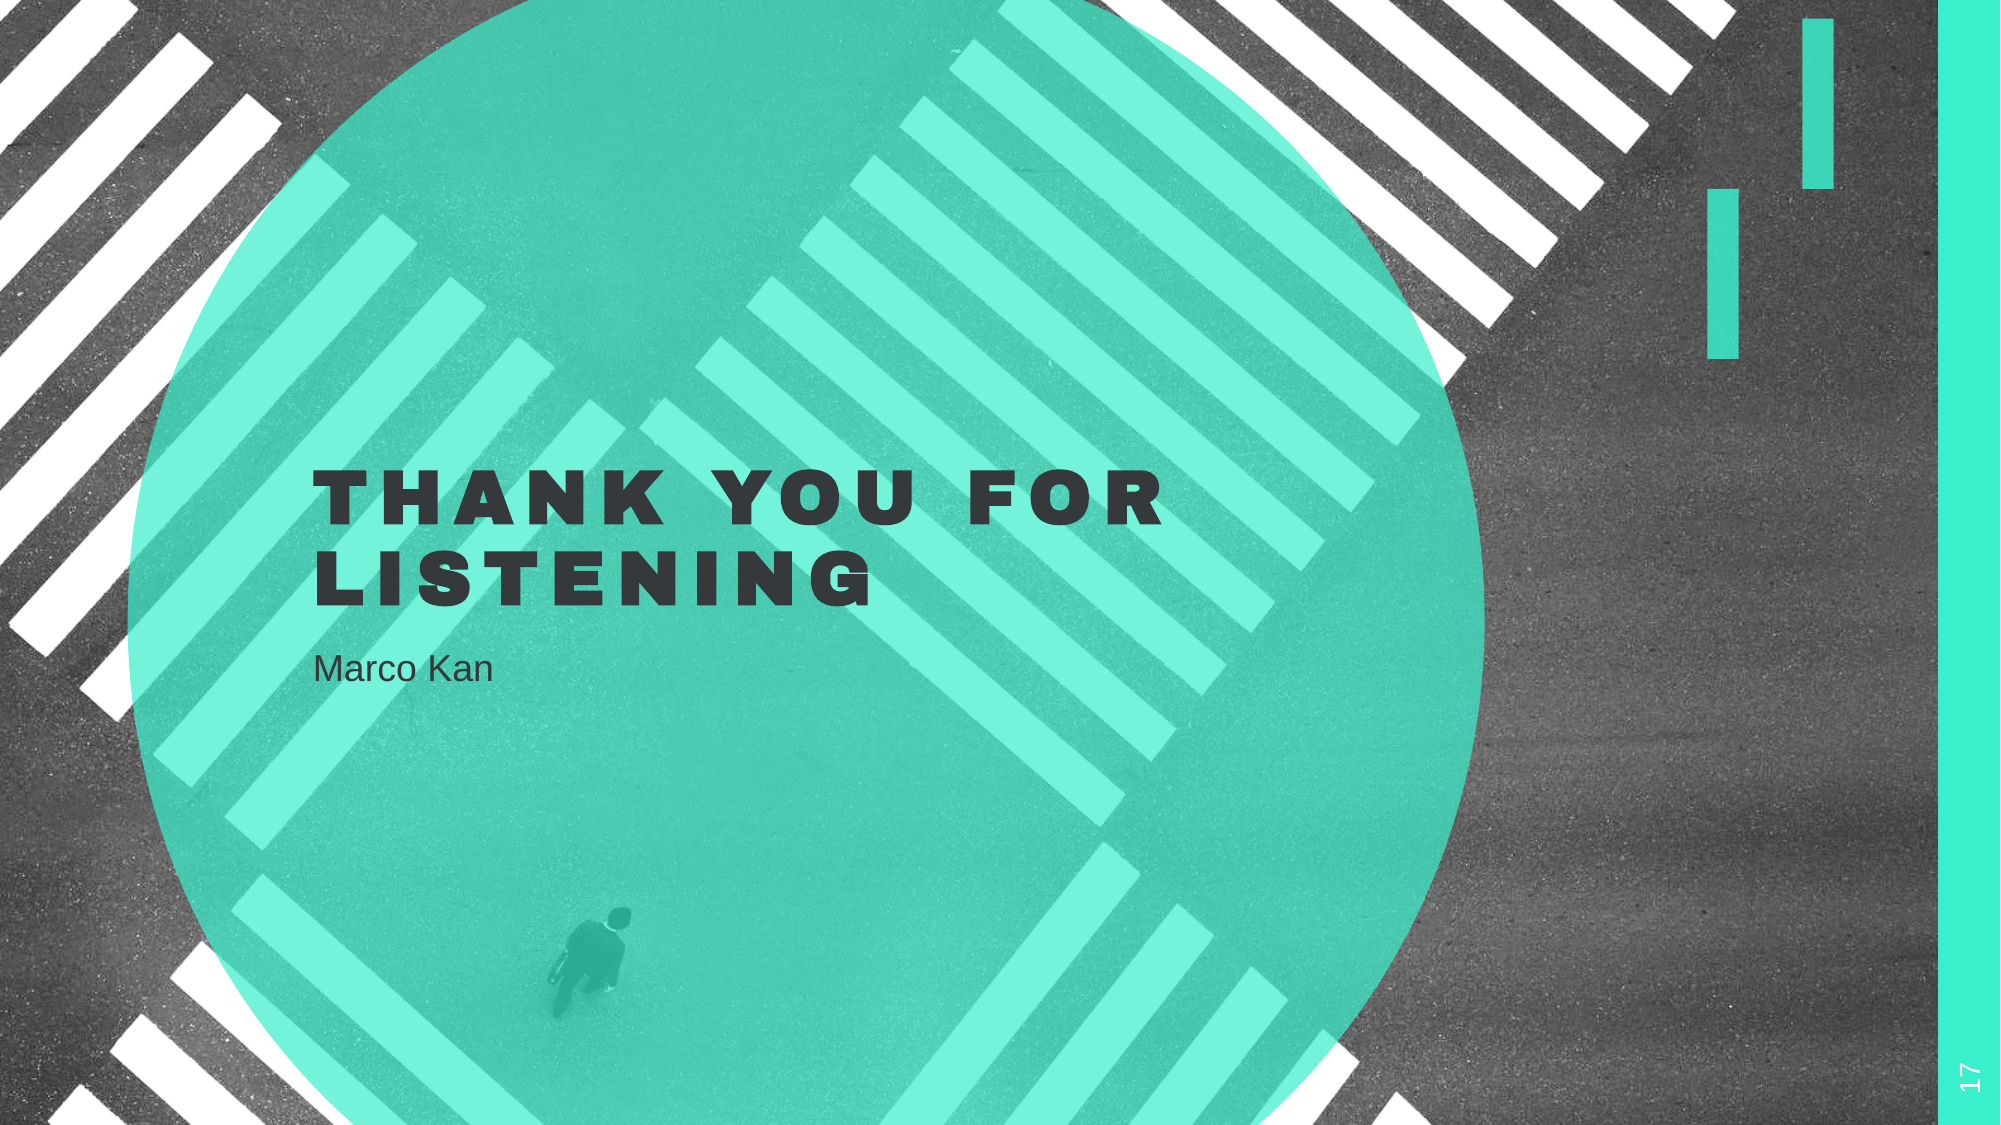

# THANK YOU for listening
Marco Kan

17